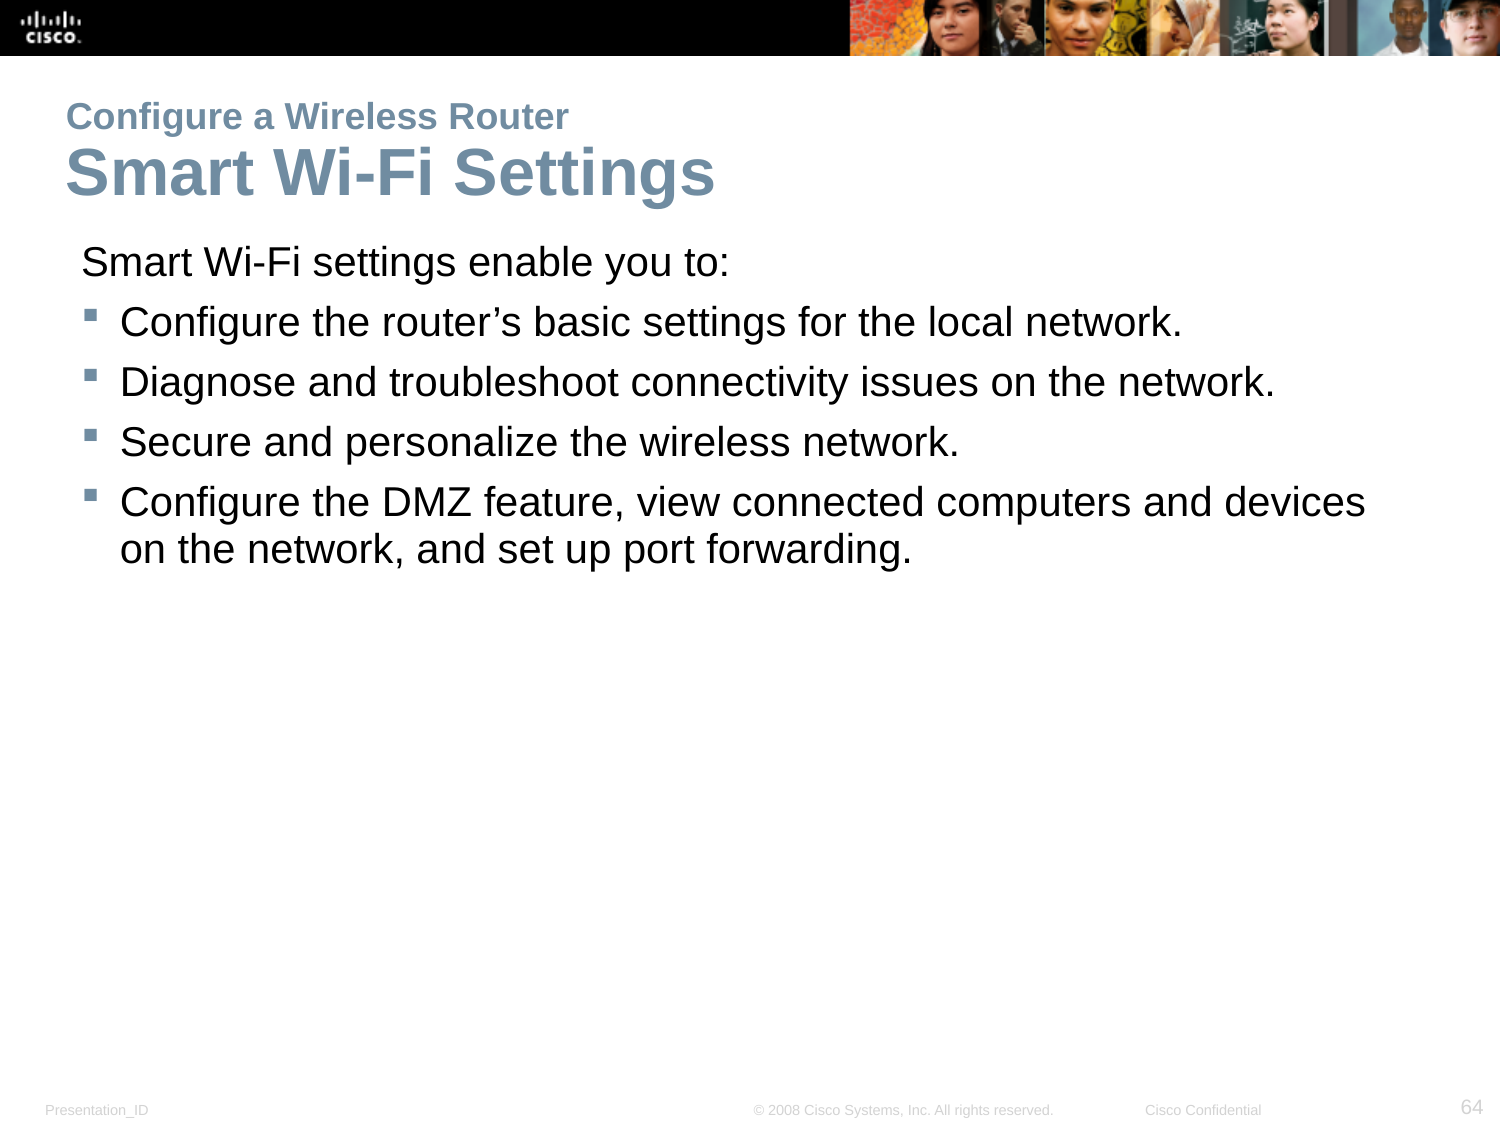

# Configure a Wireless Router Smart Wi-Fi Settings
Smart Wi-Fi settings enable you to:
Configure the router’s basic settings for the local network.
Diagnose and troubleshoot connectivity issues on the network.
Secure and personalize the wireless network.
Configure the DMZ feature, view connected computers and devices on the network, and set up port forwarding.